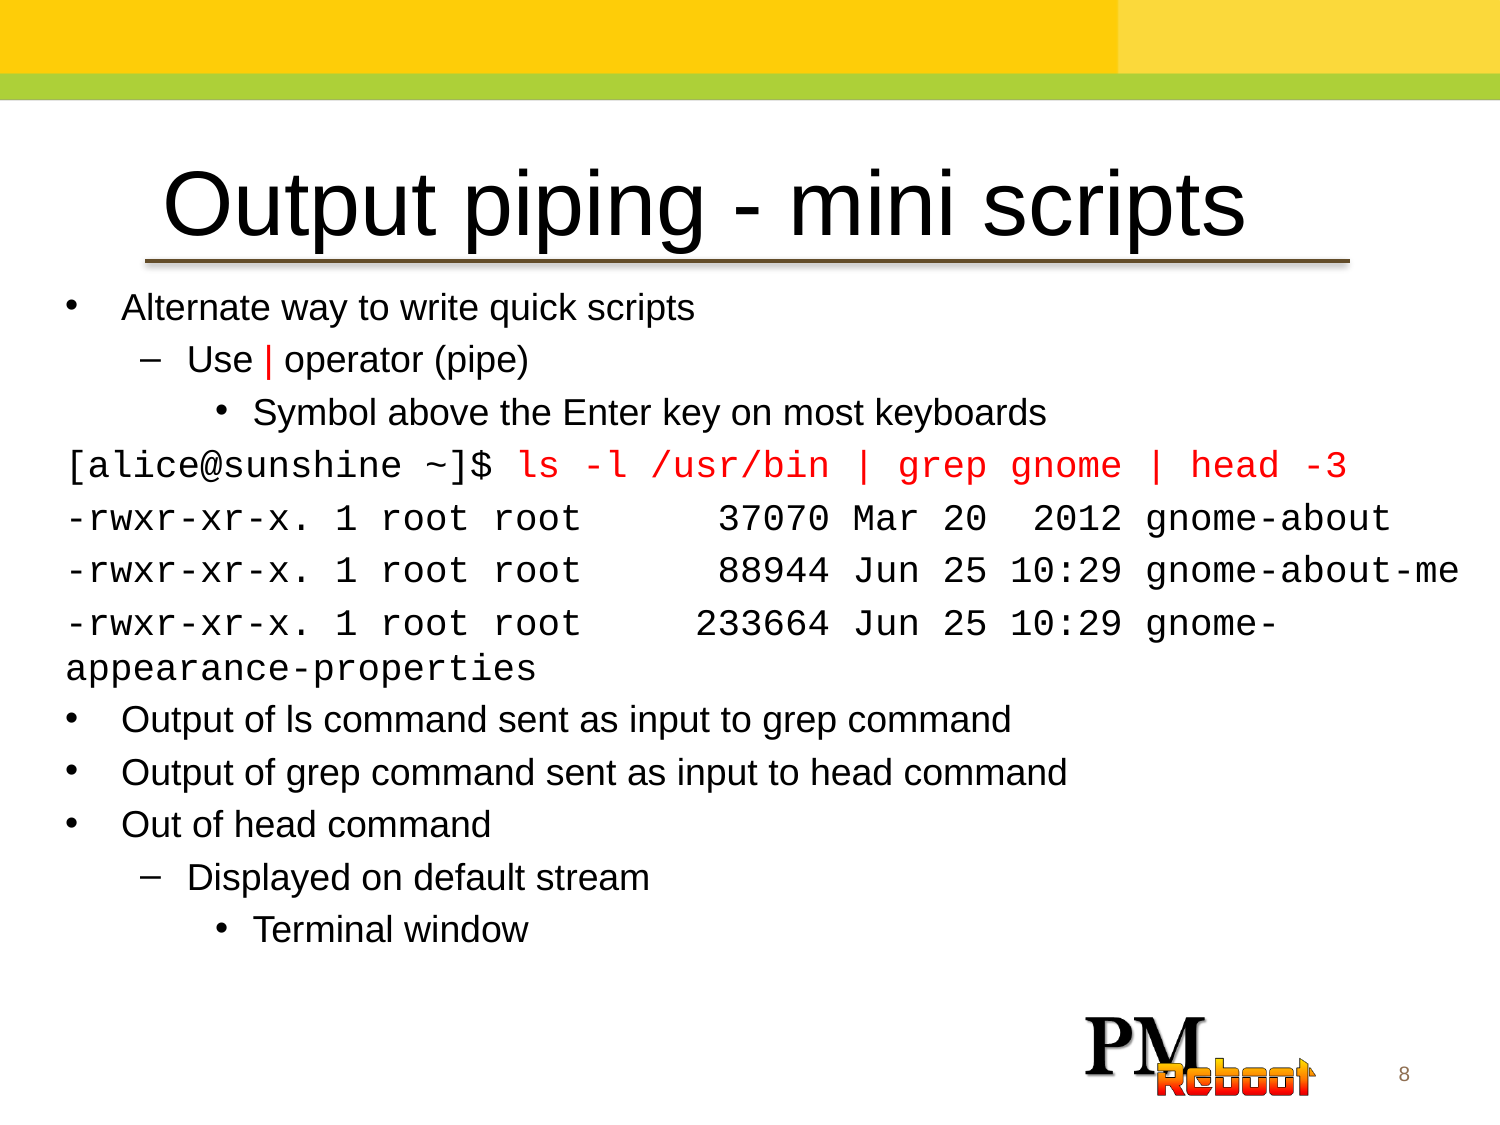

Output piping - mini scripts
Alternate way to write quick scripts
Use | operator (pipe)
Symbol above the Enter key on most keyboards
[alice@sunshine ~]$ ls -l /usr/bin | grep gnome | head -3
-rwxr-xr-x. 1 root root      37070 Mar 20  2012 gnome-about
-rwxr-xr-x. 1 root root      88944 Jun 25 10:29 gnome-about-me
-rwxr-xr-x. 1 root root     233664 Jun 25 10:29 gnome-appearance-properties
Output of ls command sent as input to grep command
Output of grep command sent as input to head command
Out of head command
Displayed on default stream
Terminal window
8